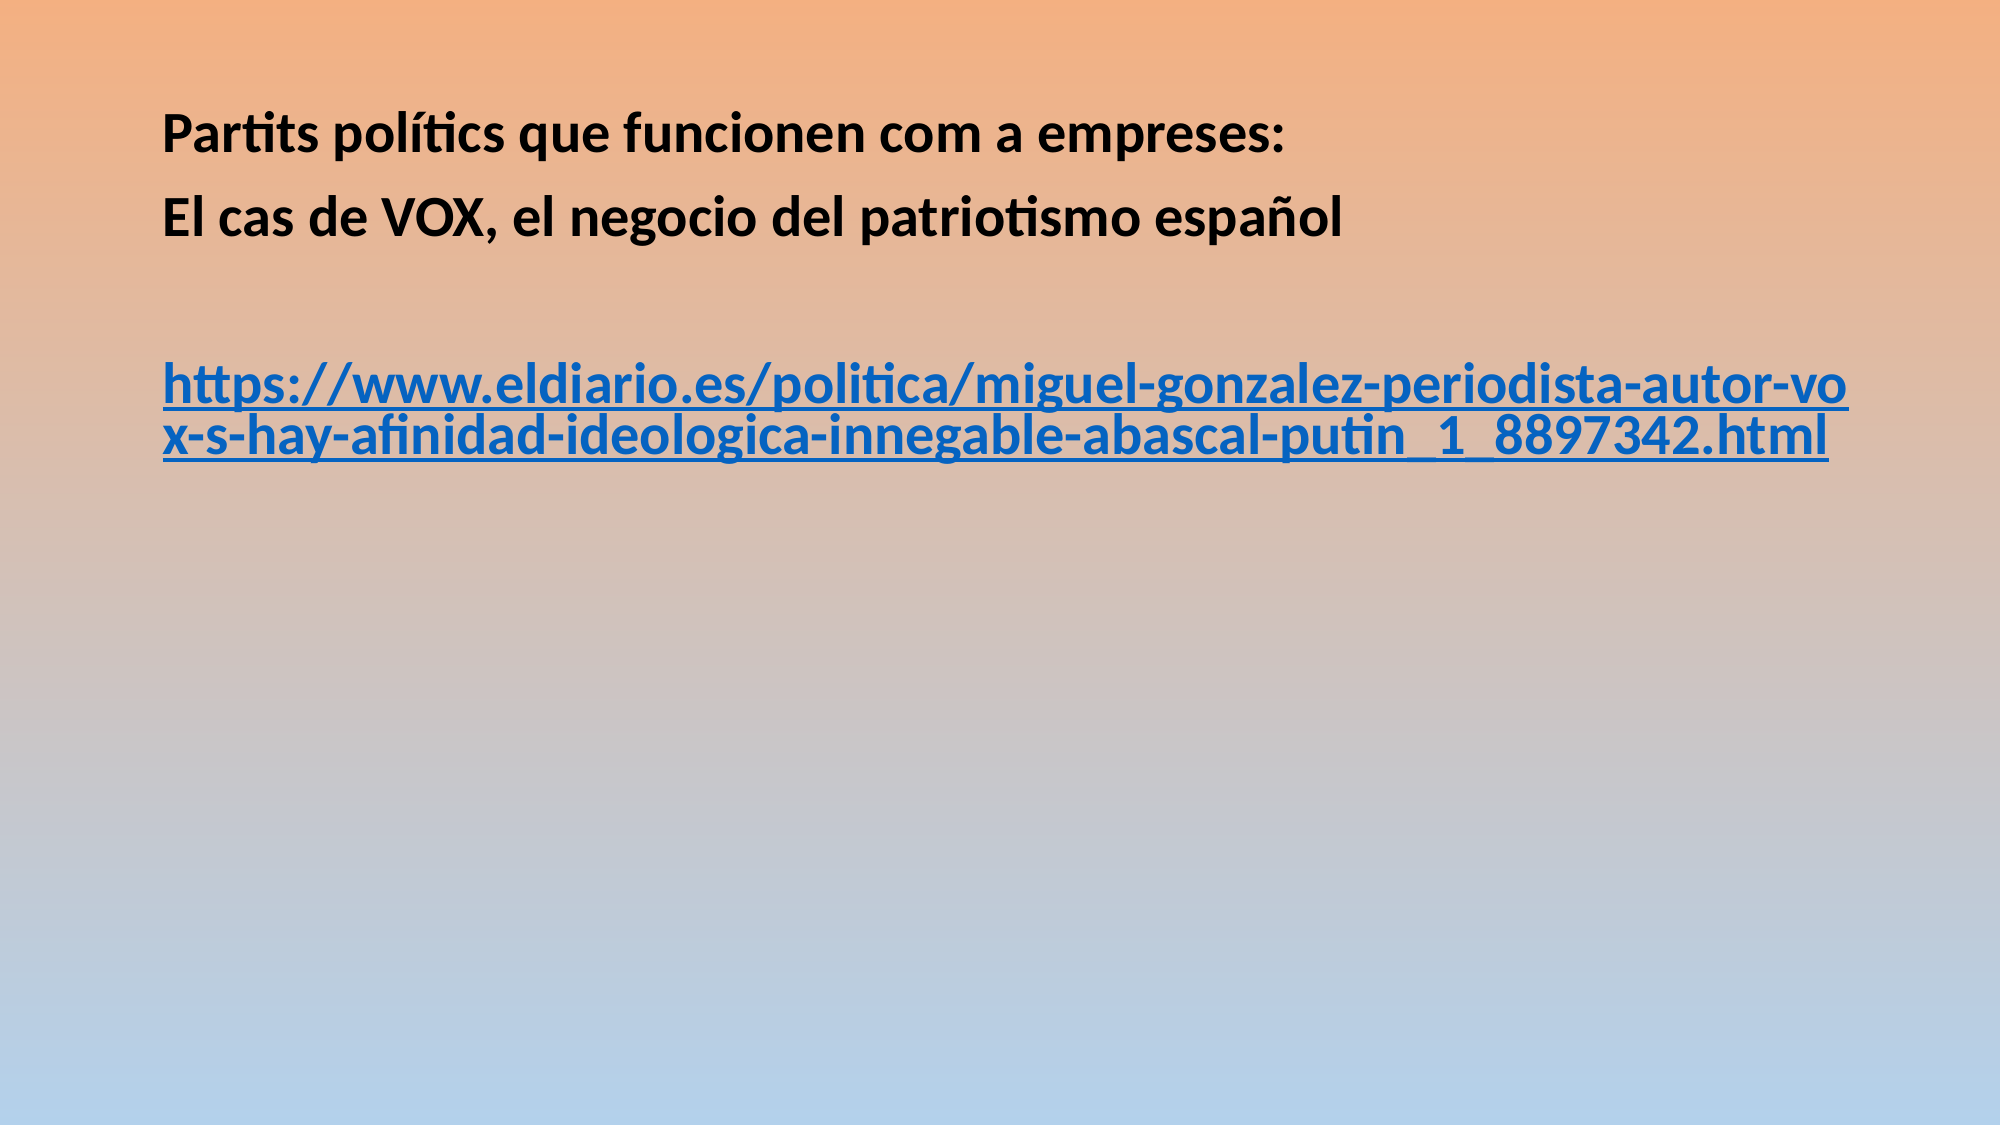

Partits polítics que funcionen com a empreses:
El cas de VOX, el negocio del patriotismo español

https://www.eldiario.es/politica/miguel-gonzalez-periodista-autor-vox-s-hay-afinidad-ideologica-innegable-abascal-putin_1_8897342.html